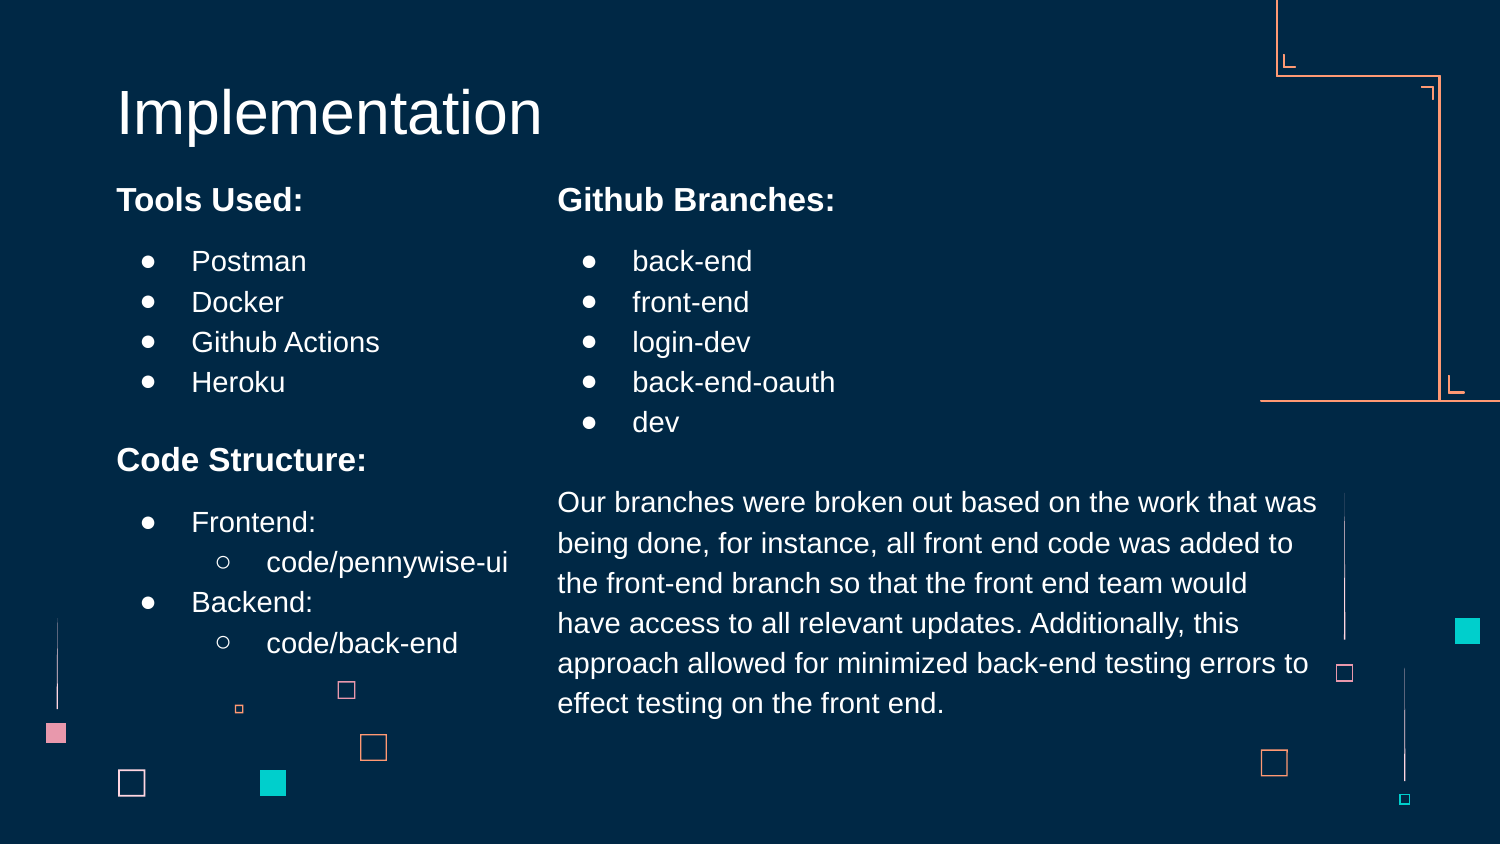

# Implementation
Tools Used:

Postman
Docker
Github Actions
Heroku

Code Structure:

Frontend:
code/pennywise-ui
Backend:
code/back-end
Github Branches:

back-end
front-end
login-dev
back-end-oauth
dev

Our branches were broken out based on the work that was being done, for instance, all front end code was added to the front-end branch so that the front end team would have access to all relevant updates. Additionally, this approach allowed for minimized back-end testing errors to effect testing on the front end.